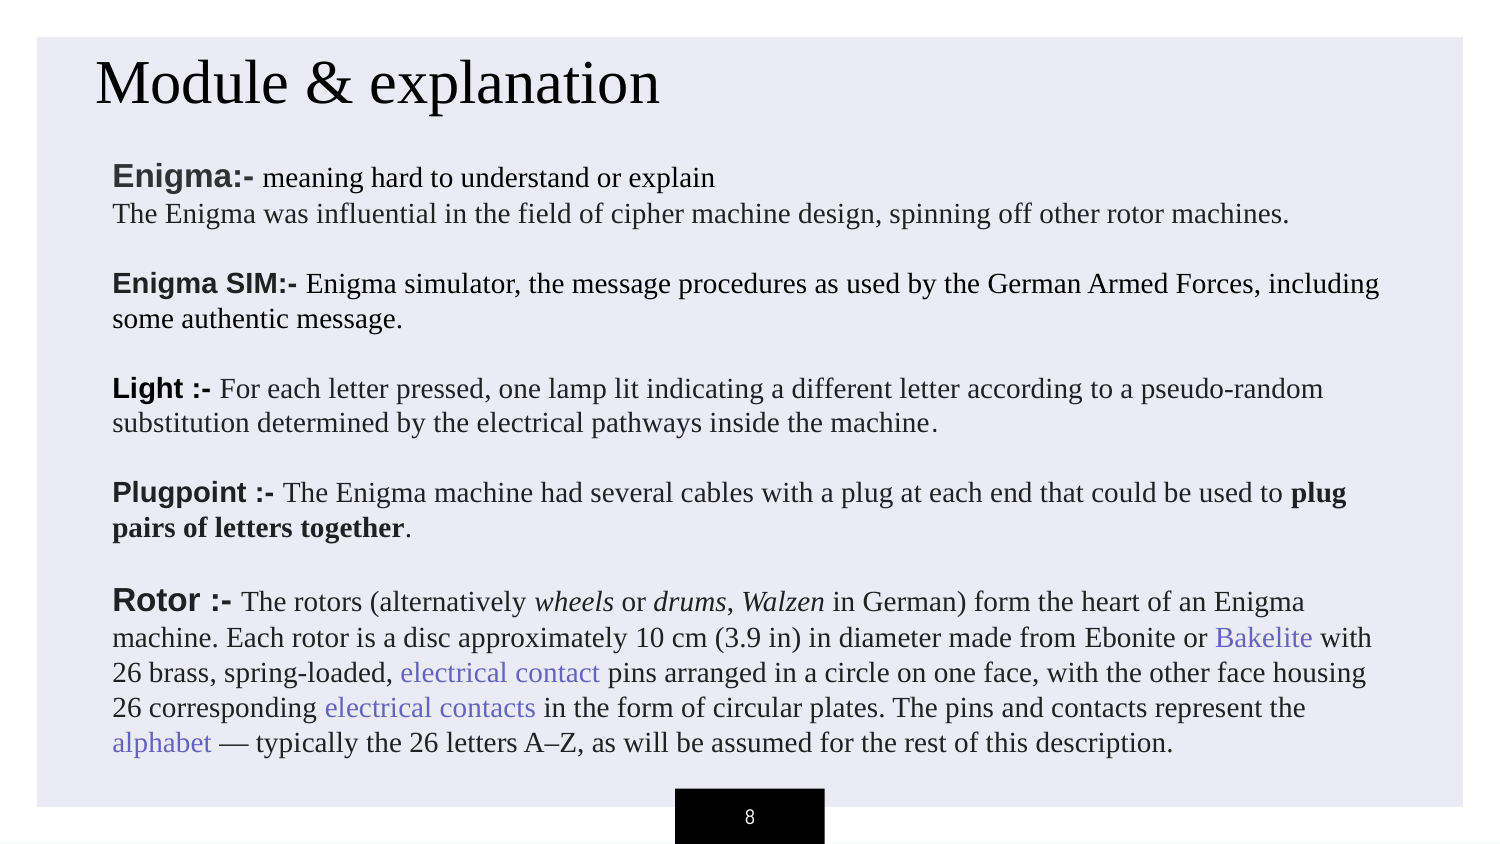

Module & explanation
Enigma:- meaning hard to understand or explain
The Enigma was influential in the field of cipher machine design, spinning off other rotor machines.

Enigma SIM:- Enigma simulator, the message procedures as used by the German Armed Forces, including some authentic message.

Light :- For each letter pressed, one lamp lit indicating a different letter according to a pseudo-random substitution determined by the electrical pathways inside the machine.

Plugpoint :- The Enigma machine had several cables with a plug at each end that could be used to plug pairs of letters together.

Rotor :- The rotors (alternatively wheels or drums, Walzen in German) form the heart of an Enigma machine. Each rotor is a disc approximately 10 cm (3.9 in) in diameter made from Ebonite or Bakelite with 26 brass, spring-loaded, electrical contact pins arranged in a circle on one face, with the other face housing 26 corresponding electrical contacts in the form of circular plates. The pins and contacts represent the alphabet — typically the 26 letters A–Z, as will be assumed for the rest of this description.
8